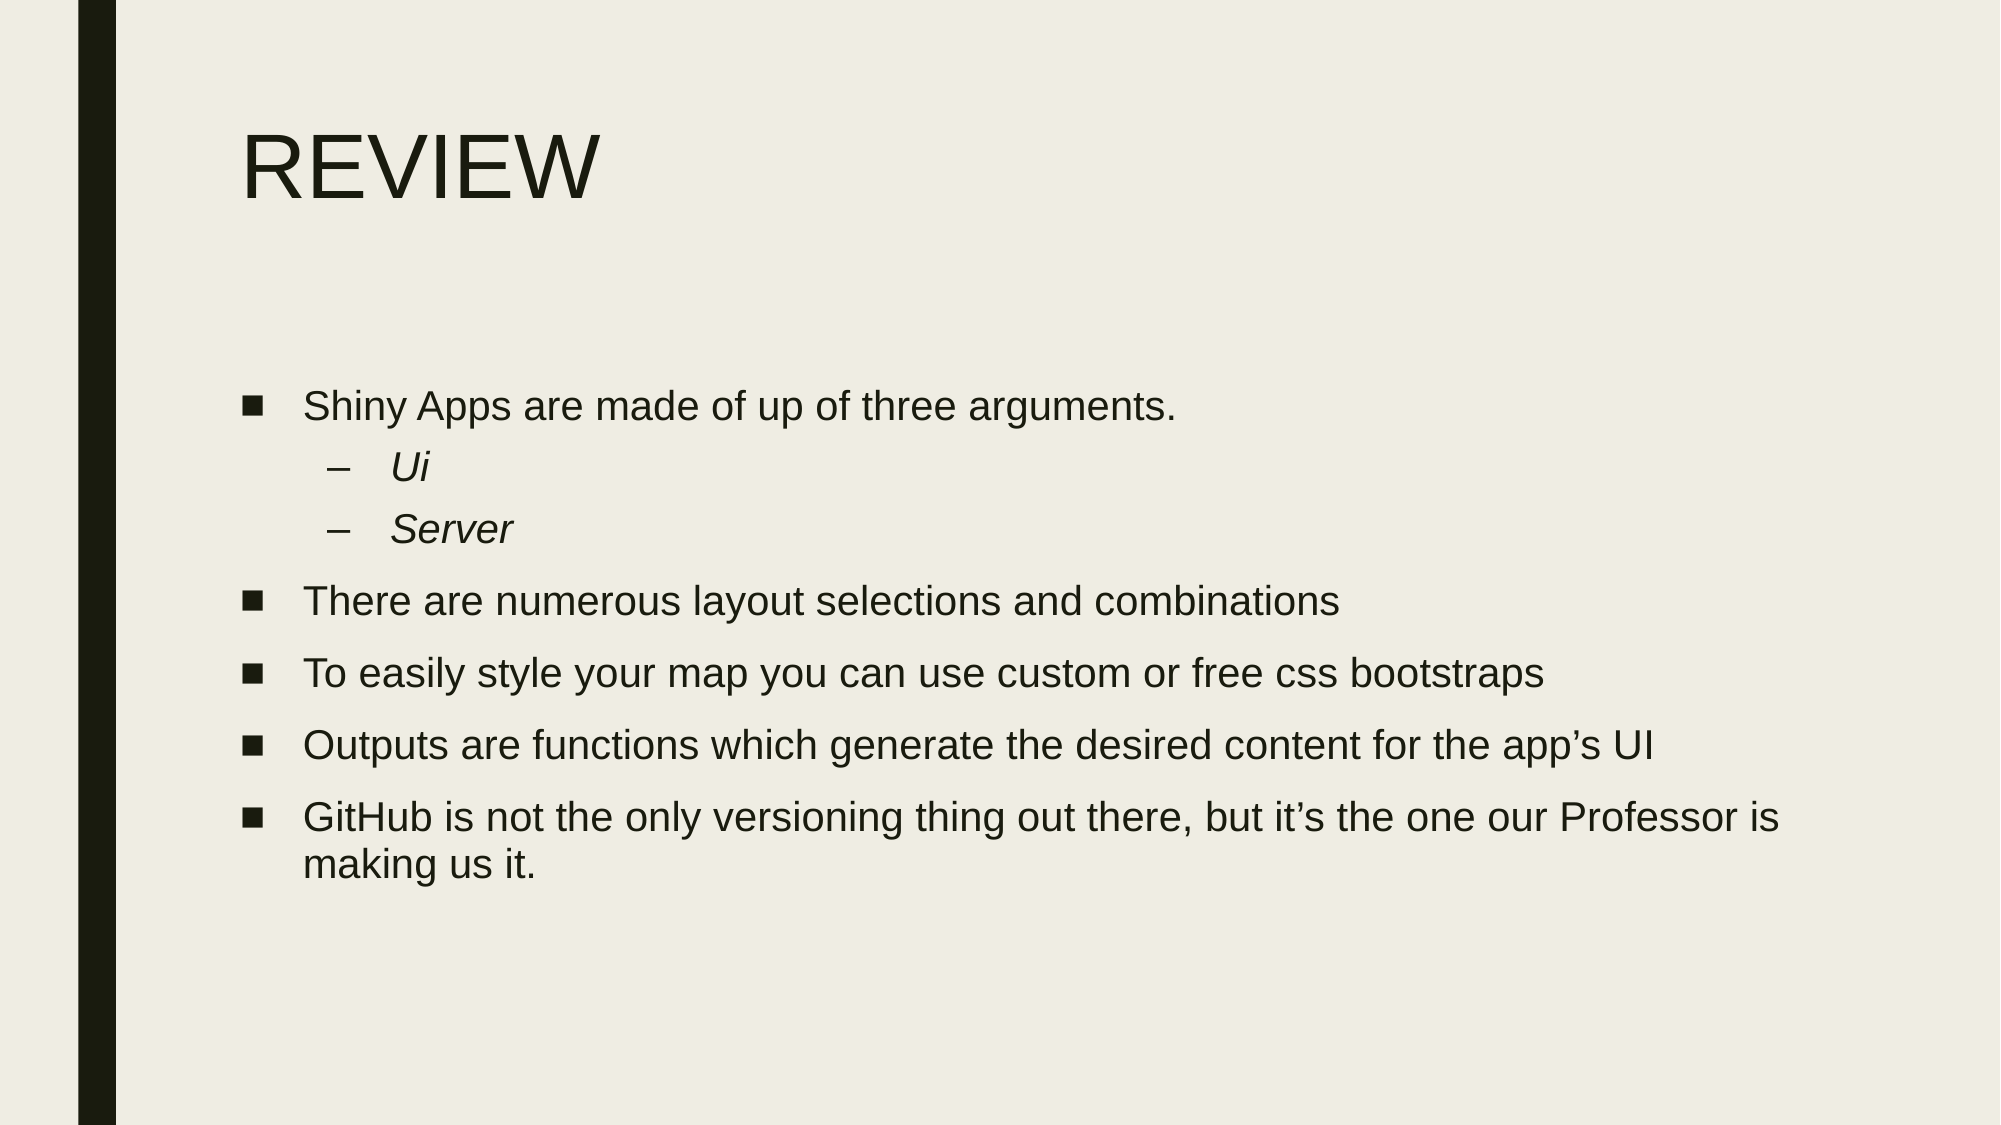

# REVIEW
Shiny Apps are made of up of three arguments.
Ui
Server
There are numerous layout selections and combinations
To easily style your map you can use custom or free css bootstraps
Outputs are functions which generate the desired content for the app’s UI
GitHub is not the only versioning thing out there, but it’s the one our Professor is making us it.